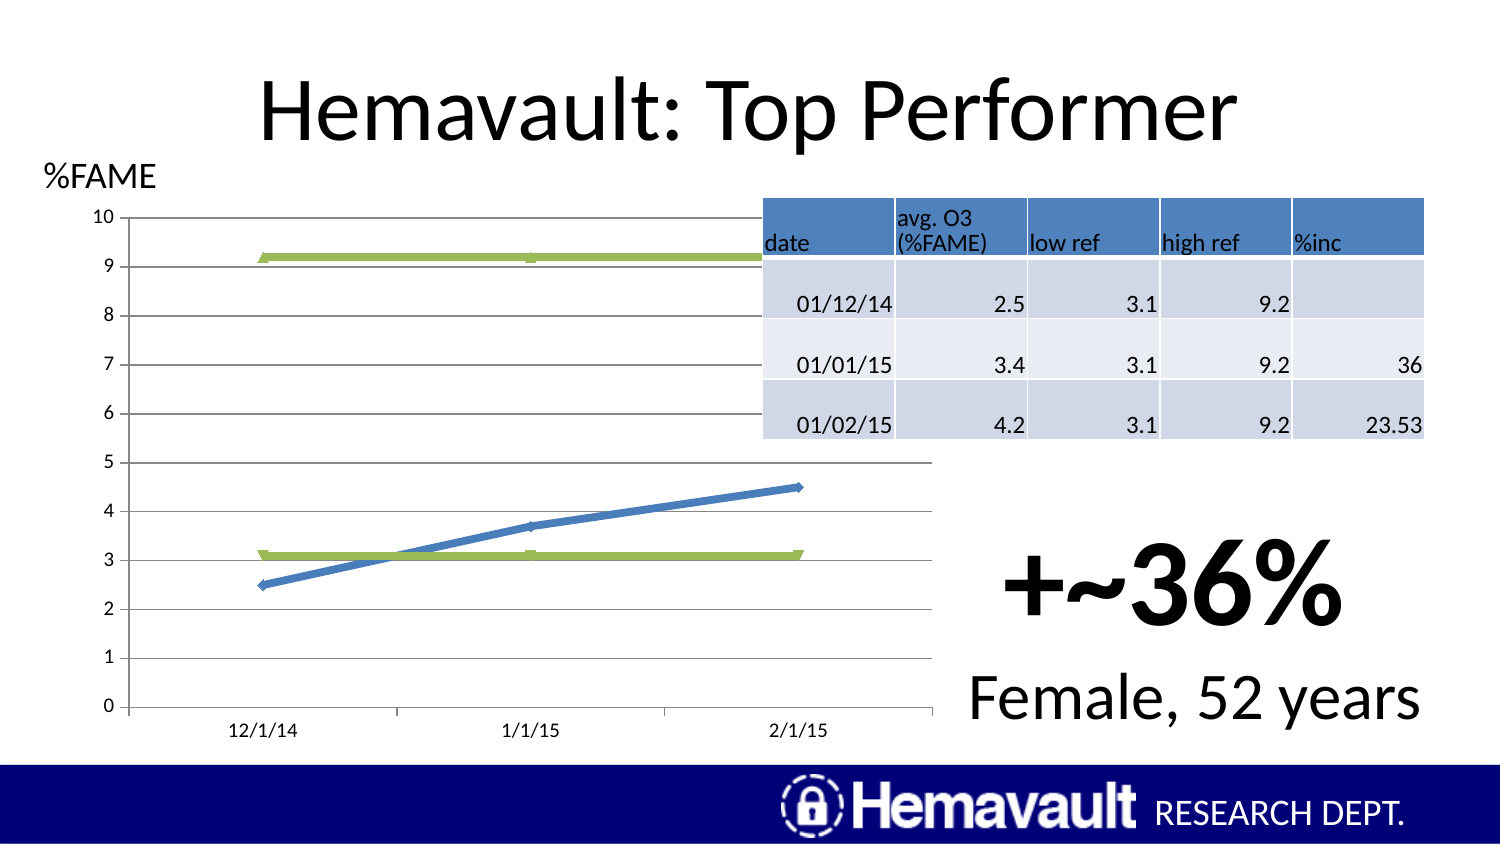

# Hemavault: Top Performer
%FAME

### Chart

| Category | avg. O3 (%FAME) | low ref | high ref |
|---|---|---|---|
| 41974.0 | 2.5 | 3.1 | 9.2 |
| 42005.0 | 3.7 | 3.1 | 9.2 |
| 42036.0 | 4.5 | 3.1 | 9.2 |
| date | avg. O3 (%FAME) | low ref | high ref | %inc |
| --- | --- | --- | --- | --- |
| 01/12/14 | 2.5 | 3.1 | 9.2 |  |
| 01/01/15 | 3.4 | 3.1 | 9.2 | 36 |
| 01/02/15 | 4.2 | 3.1 | 9.2 | 23.53 |
+~36%
Female, 52 years